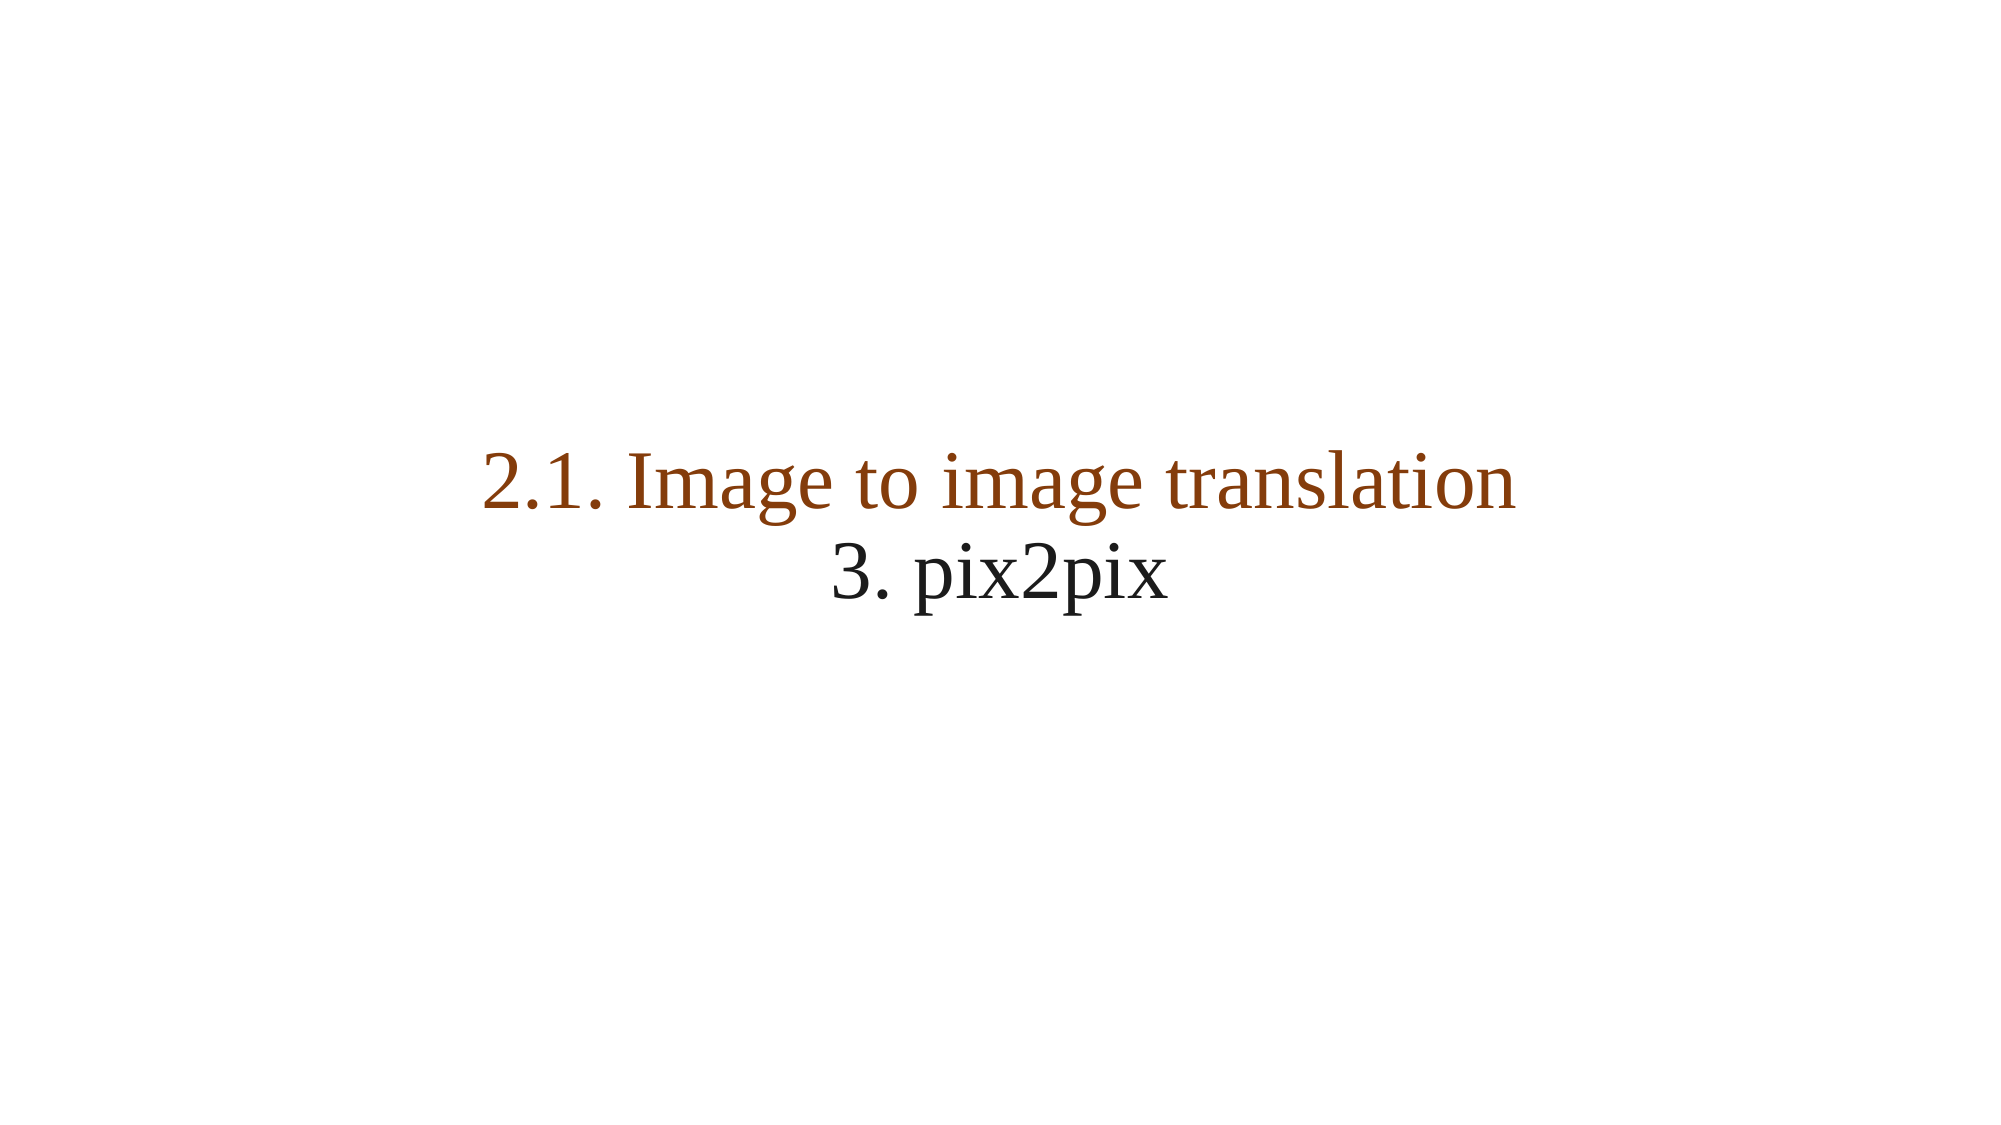

# 2.1. Image to image translation 3. pix2pix